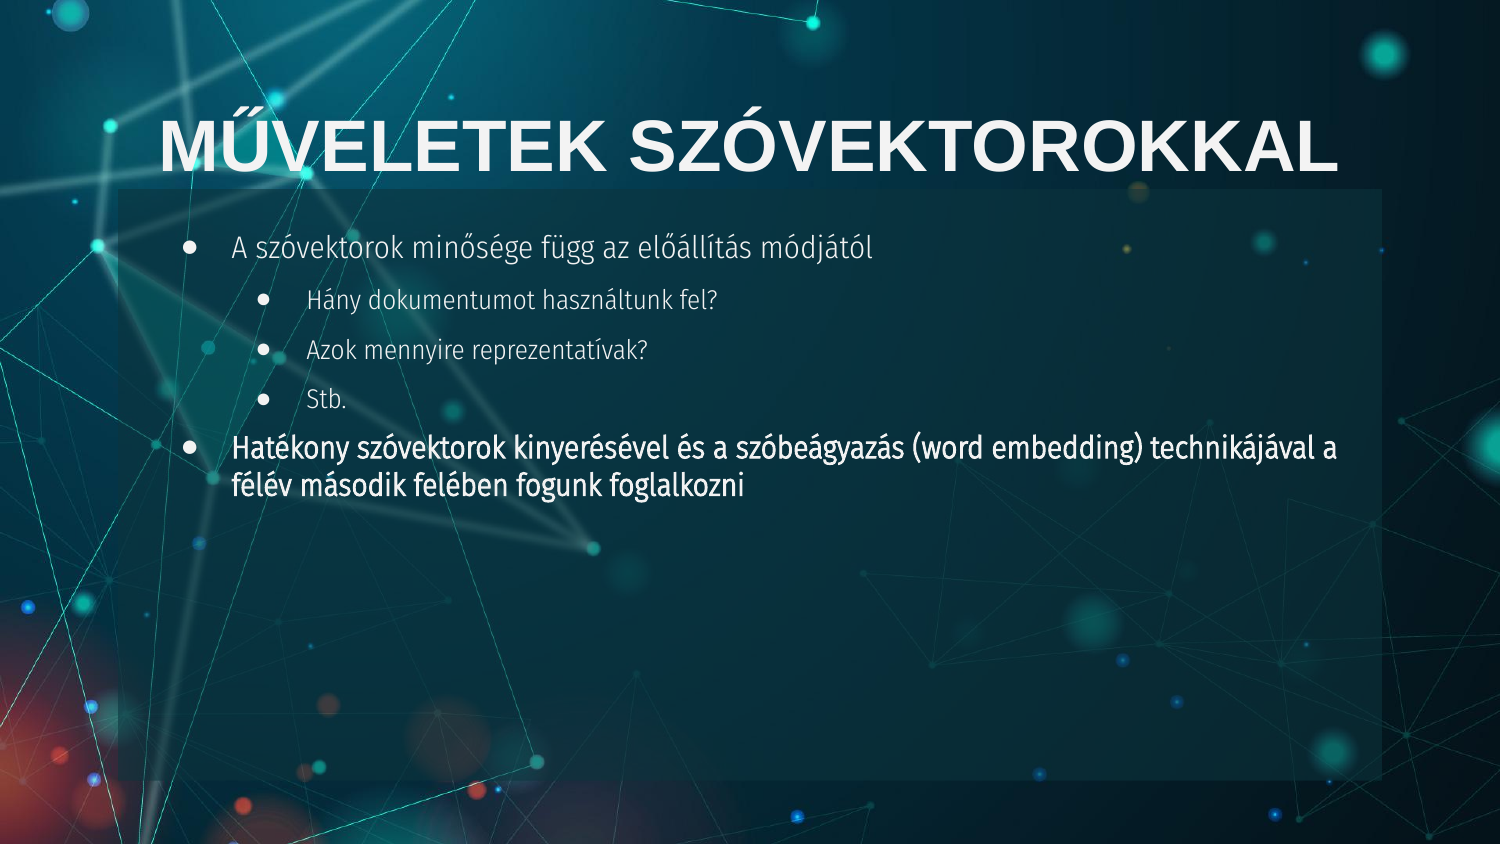

# MŰVELETEK SZÓVEKTOROKKAL
A szóvektorok minősége függ az előállítás módjától
Hány dokumentumot használtunk fel?
Azok mennyire reprezentatívak?
Stb.
Hatékony szóvektorok kinyerésével és a szóbeágyazás (word embedding) technikájával a félév második felében fogunk foglalkozni